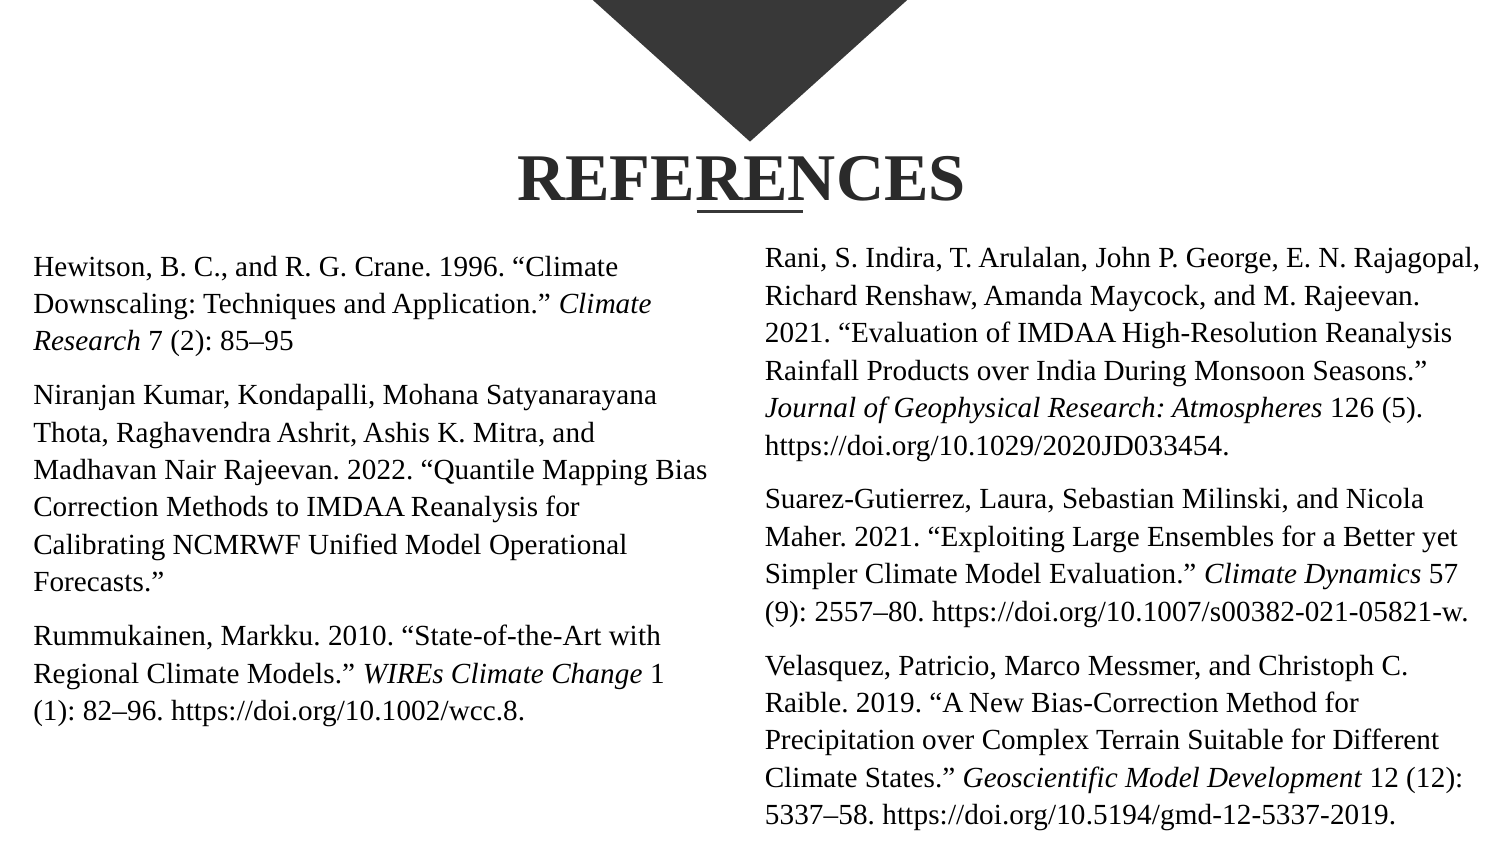

REFERENCES

Rani, S. Indira, T. Arulalan, John P. George, E. N. Rajagopal, Richard Renshaw, Amanda Maycock, and M. Rajeevan. 2021. “Evaluation of IMDAA High-Resolution Reanalysis Rainfall Products over India During Monsoon Seasons.” Journal of Geophysical Research: Atmospheres 126 (5). https://doi.org/10.1029/2020JD033454.
Suarez-Gutierrez, Laura, Sebastian Milinski, and Nicola Maher. 2021. “Exploiting Large Ensembles for a Better yet Simpler Climate Model Evaluation.” Climate Dynamics 57 (9): 2557–80. https://doi.org/10.1007/s00382-021-05821-w.
Velasquez, Patricio, Marco Messmer, and Christoph C. Raible. 2019. “A New Bias-Correction Method for Precipitation over Complex Terrain Suitable for Different Climate States.” Geoscientific Model Development 12 (12): 5337–58. https://doi.org/10.5194/gmd-12-5337-2019.
Hewitson, B. C., and R. G. Crane. 1996. “Climate Downscaling: Techniques and Application.” Climate Research 7 (2): 85–95
Niranjan Kumar, Kondapalli, Mohana Satyanarayana Thota, Raghavendra Ashrit, Ashis K. Mitra, and Madhavan Nair Rajeevan. 2022. “Quantile Mapping Bias Correction Methods to IMDAA Reanalysis for Calibrating NCMRWF Unified Model Operational Forecasts.”
Rummukainen, Markku. 2010. “State-of-the-Art with Regional Climate Models.” WIREs Climate Change 1 (1): 82–96. https://doi.org/10.1002/wcc.8.

.